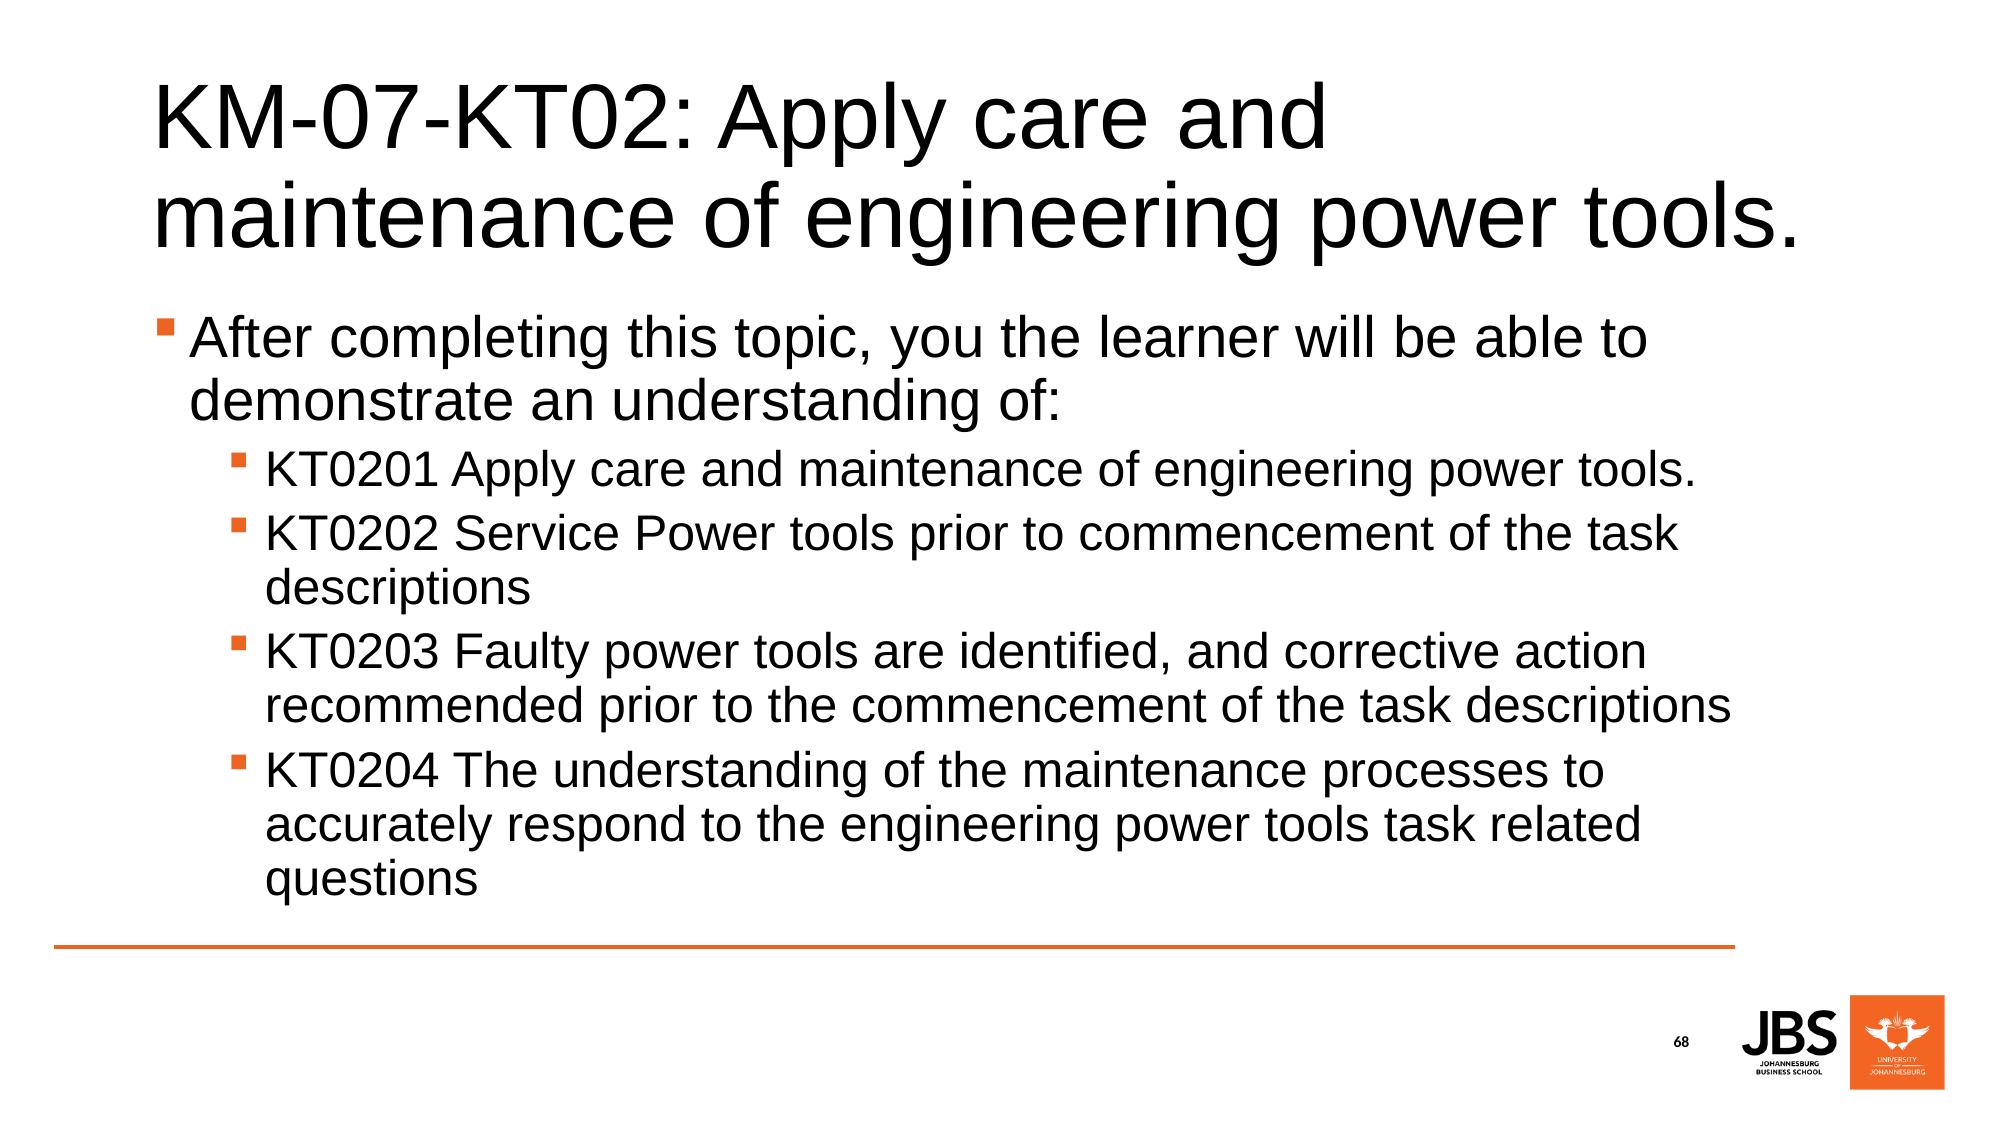

# KM-07-KT02: Apply care and maintenance of engineering power tools.
After completing this topic, you the learner will be able to demonstrate an understanding of:
KT0201 Apply care and maintenance of engineering power tools.
KT0202 Service Power tools prior to commencement of the task descriptions
KT0203 Faulty power tools are identified, and corrective action recommended prior to the commencement of the task descriptions
KT0204 The understanding of the maintenance processes to accurately respond to the engineering power tools task related questions